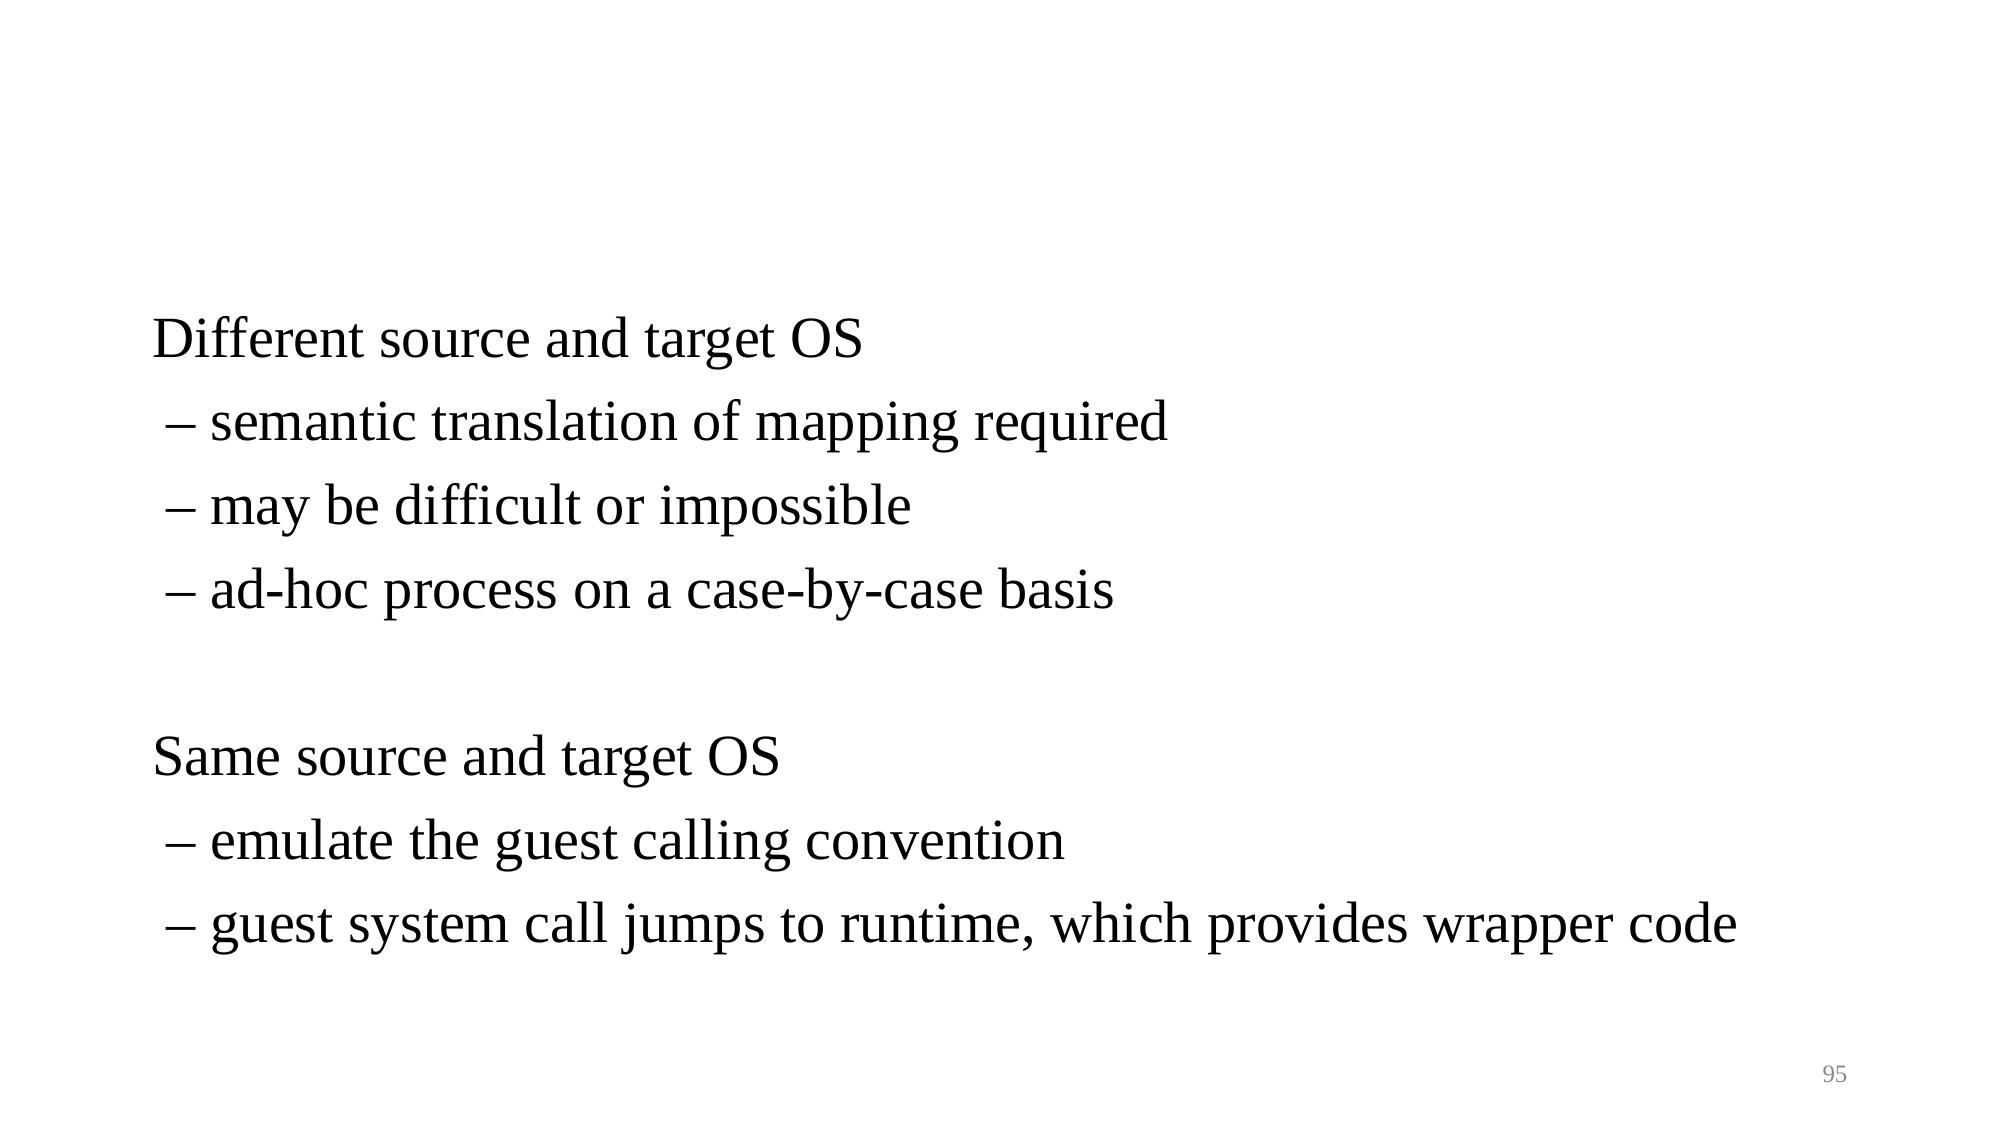

Different source and target OS
 – semantic translation of mapping required
 – may be difficult or impossible
 – ad-hoc process on a case-by-case basis

Same source and target OS
 – emulate the guest calling convention
 – guest system call jumps to runtime, which provides wrapper code

95